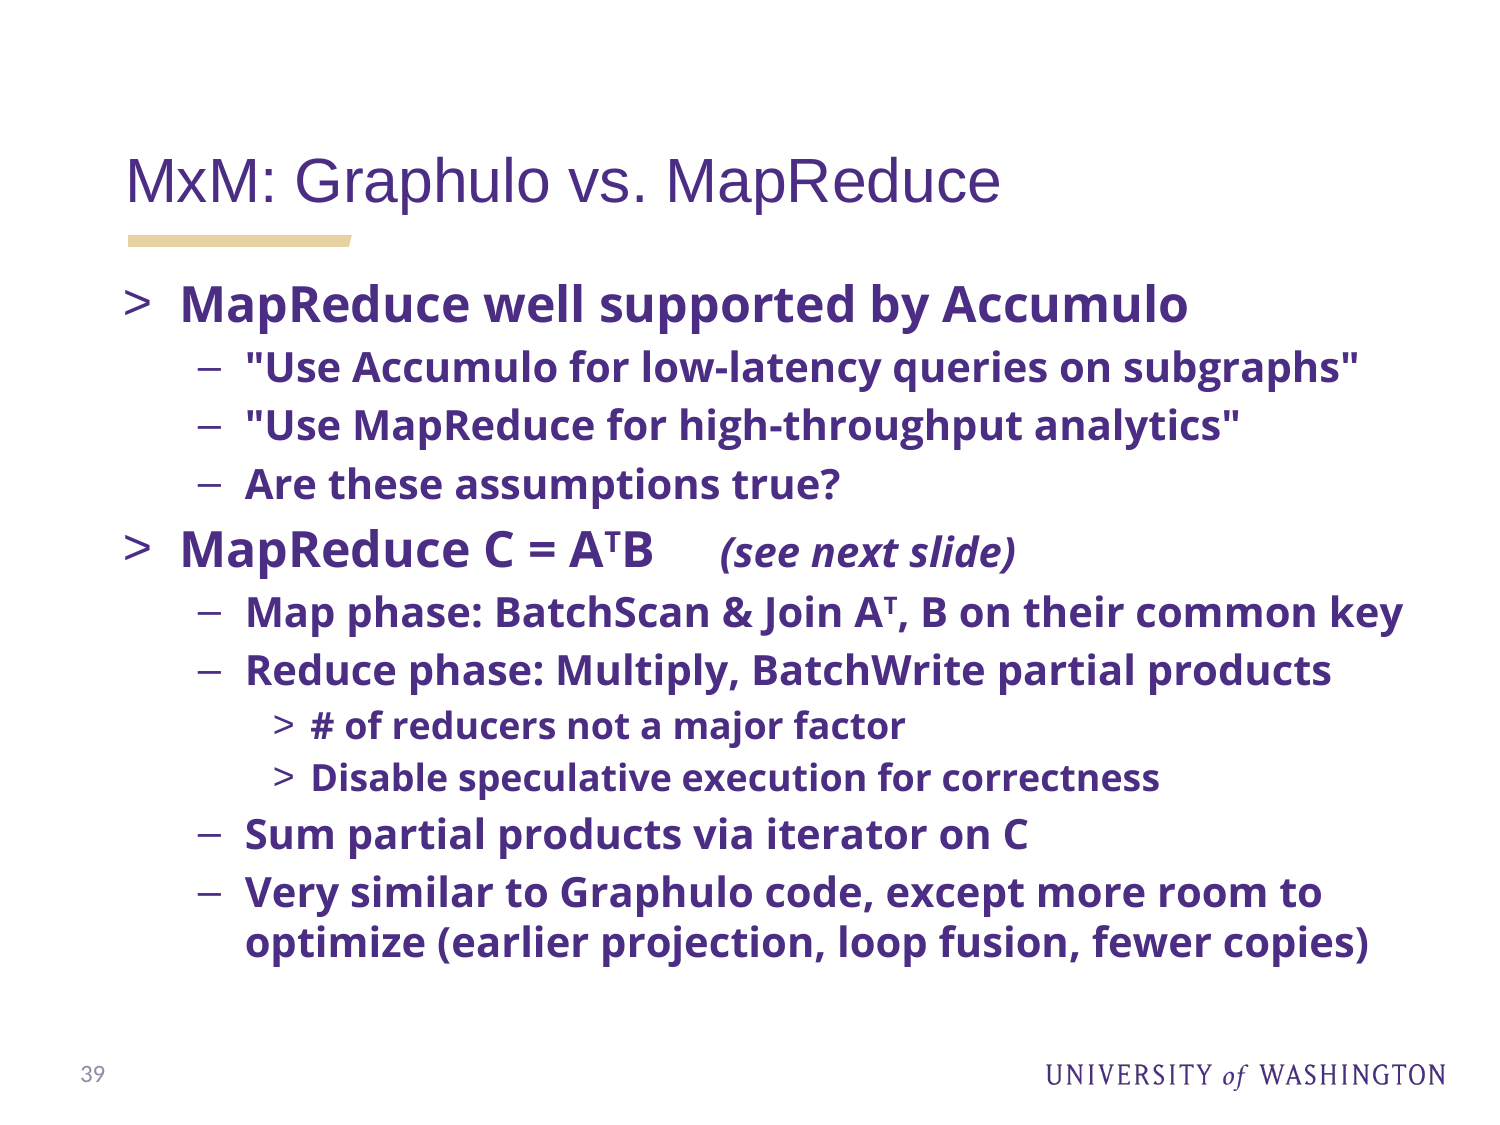

MxM: Graphulo vs. MapReduce
MapReduce well supported by Accumulo
"Use Accumulo for low-latency queries on subgraphs"
"Use MapReduce for high-throughput analytics"
Are these assumptions true?
MapReduce C = ATB     (see next slide)
Map phase: BatchScan & Join AT, B on their common key
Reduce phase: Multiply, BatchWrite partial products
# of reducers not a major factor
Disable speculative execution for correctness
Sum partial products via iterator on C
Very similar to Graphulo code, except more room to optimize (earlier projection, loop fusion, fewer copies)
39